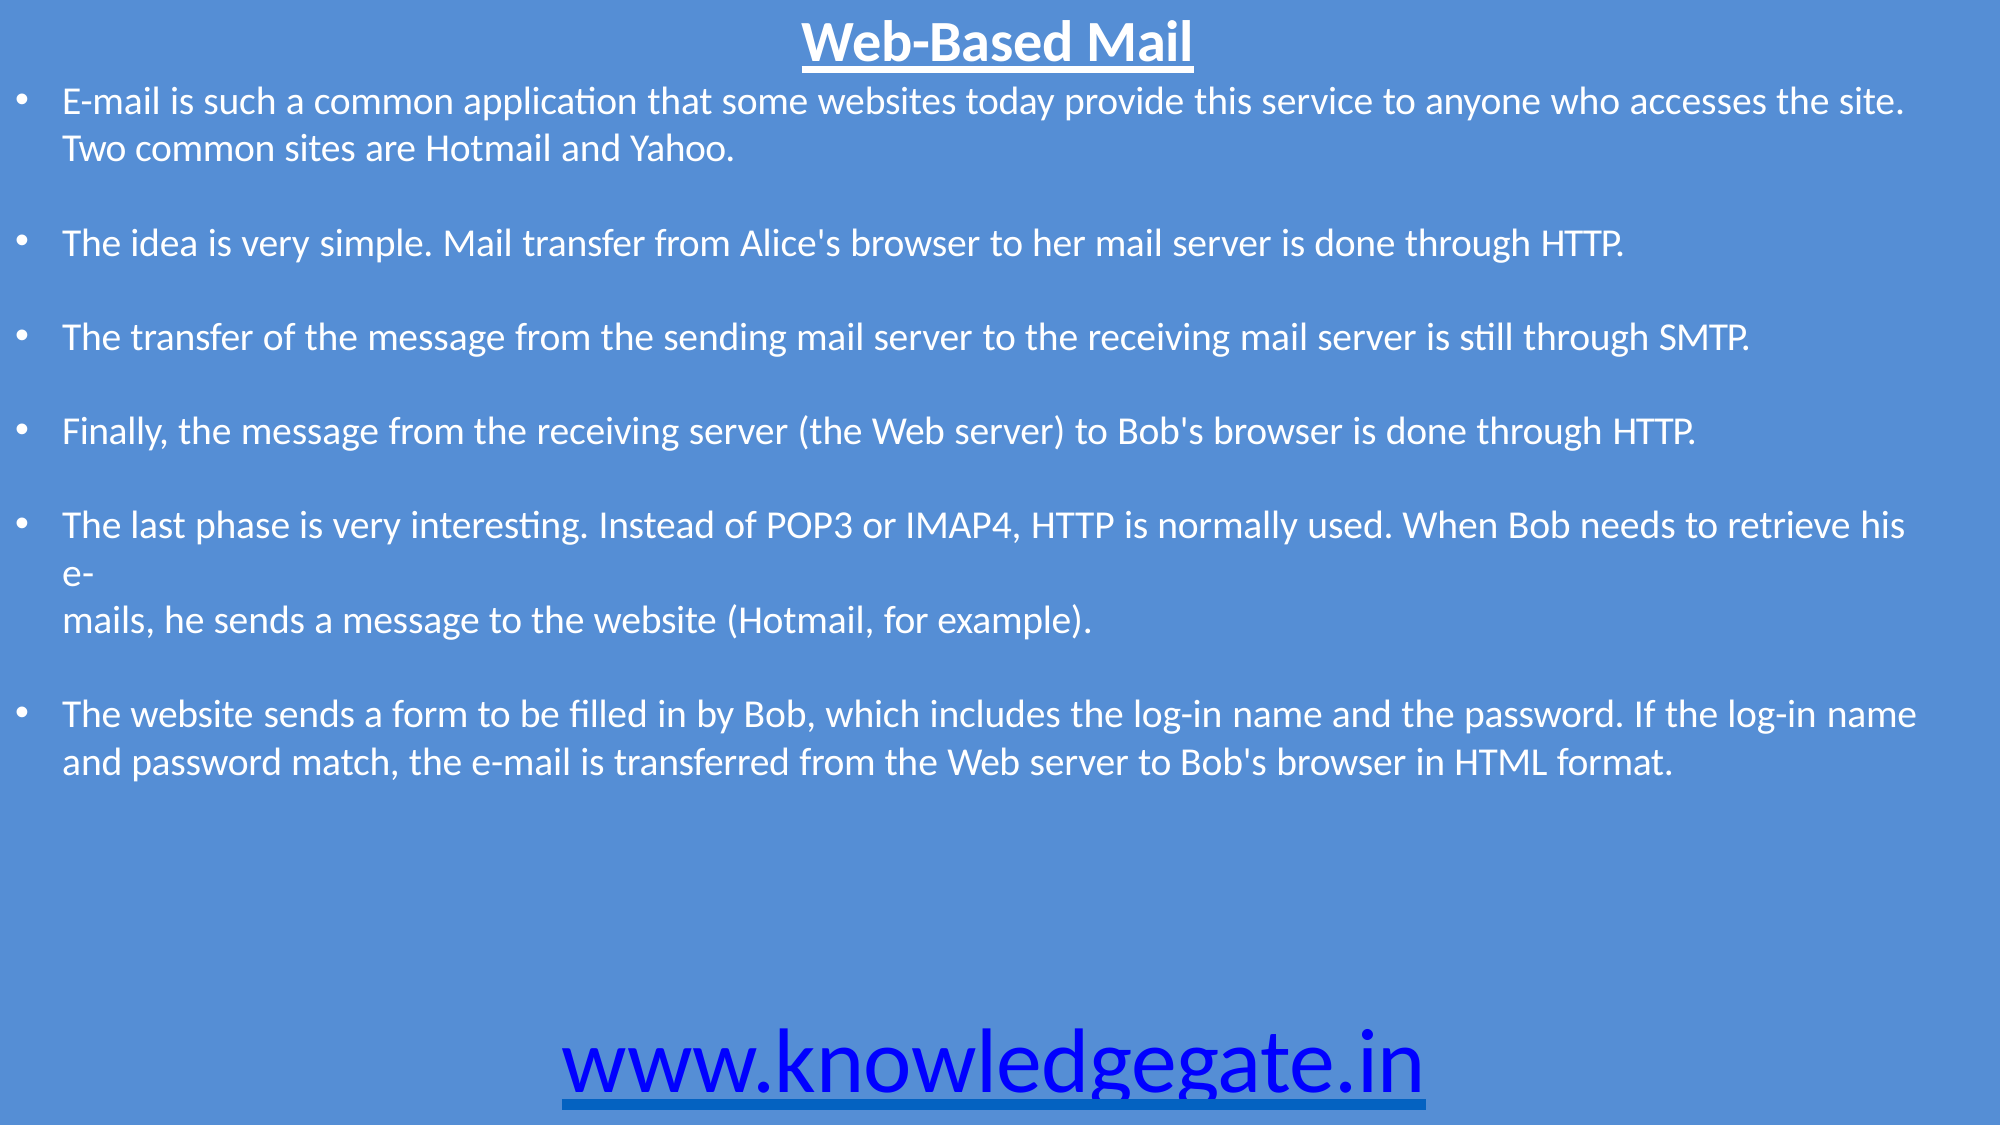

# Web-Based Mail
E-mail is such a common application that some websites today provide this service to anyone who accesses the site.  Two common sites are Hotmail and Yahoo.

The idea is very simple. Mail transfer from Alice's browser to her mail server is done through HTTP.

The transfer of the message from the sending mail server to the receiving mail server is still through SMTP.

Finally, the message from the receiving server (the Web server) to Bob's browser is done through HTTP.

The last phase is very interesting. Instead of POP3 or IMAP4, HTTP is normally used. When Bob needs to retrieve his e-
mails, he sends a message to the website (Hotmail, for example).

The website sends a form to be filled in by Bob, which includes the log-in name and the password. If the log-in name  and password match, the e-mail is transferred from the Web server to Bob's browser in HTML format.
www.knowledgegate.in